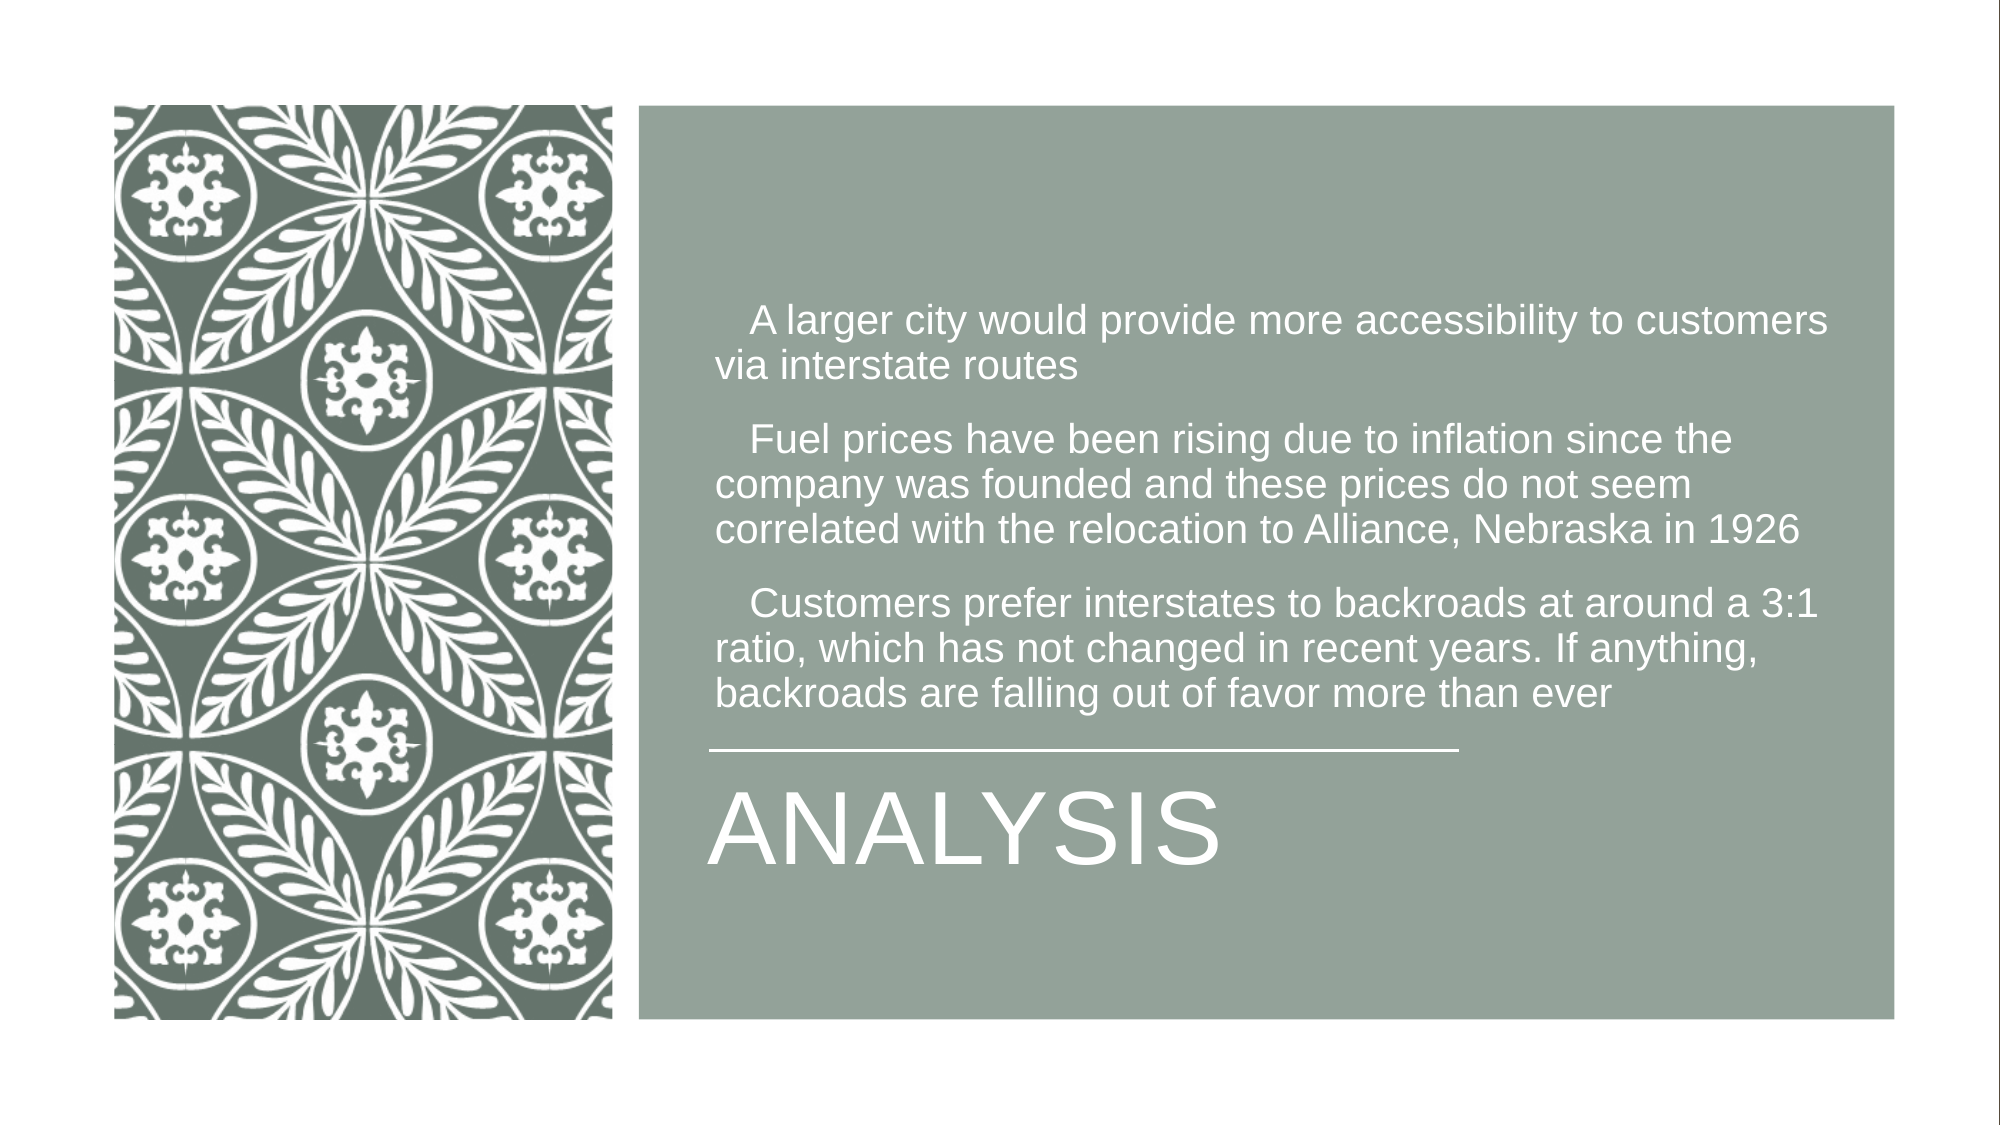

A larger city would provide more accessibility to customers via interstate routes
 Fuel prices have been rising due to inflation since the company was founded and these prices do not seem correlated with the relocation to Alliance, Nebraska in 1926
 Customers prefer interstates to backroads at around a 3:1 ratio, which has not changed in recent years. If anything, backroads are falling out of favor more than ever
# ANALYSIS